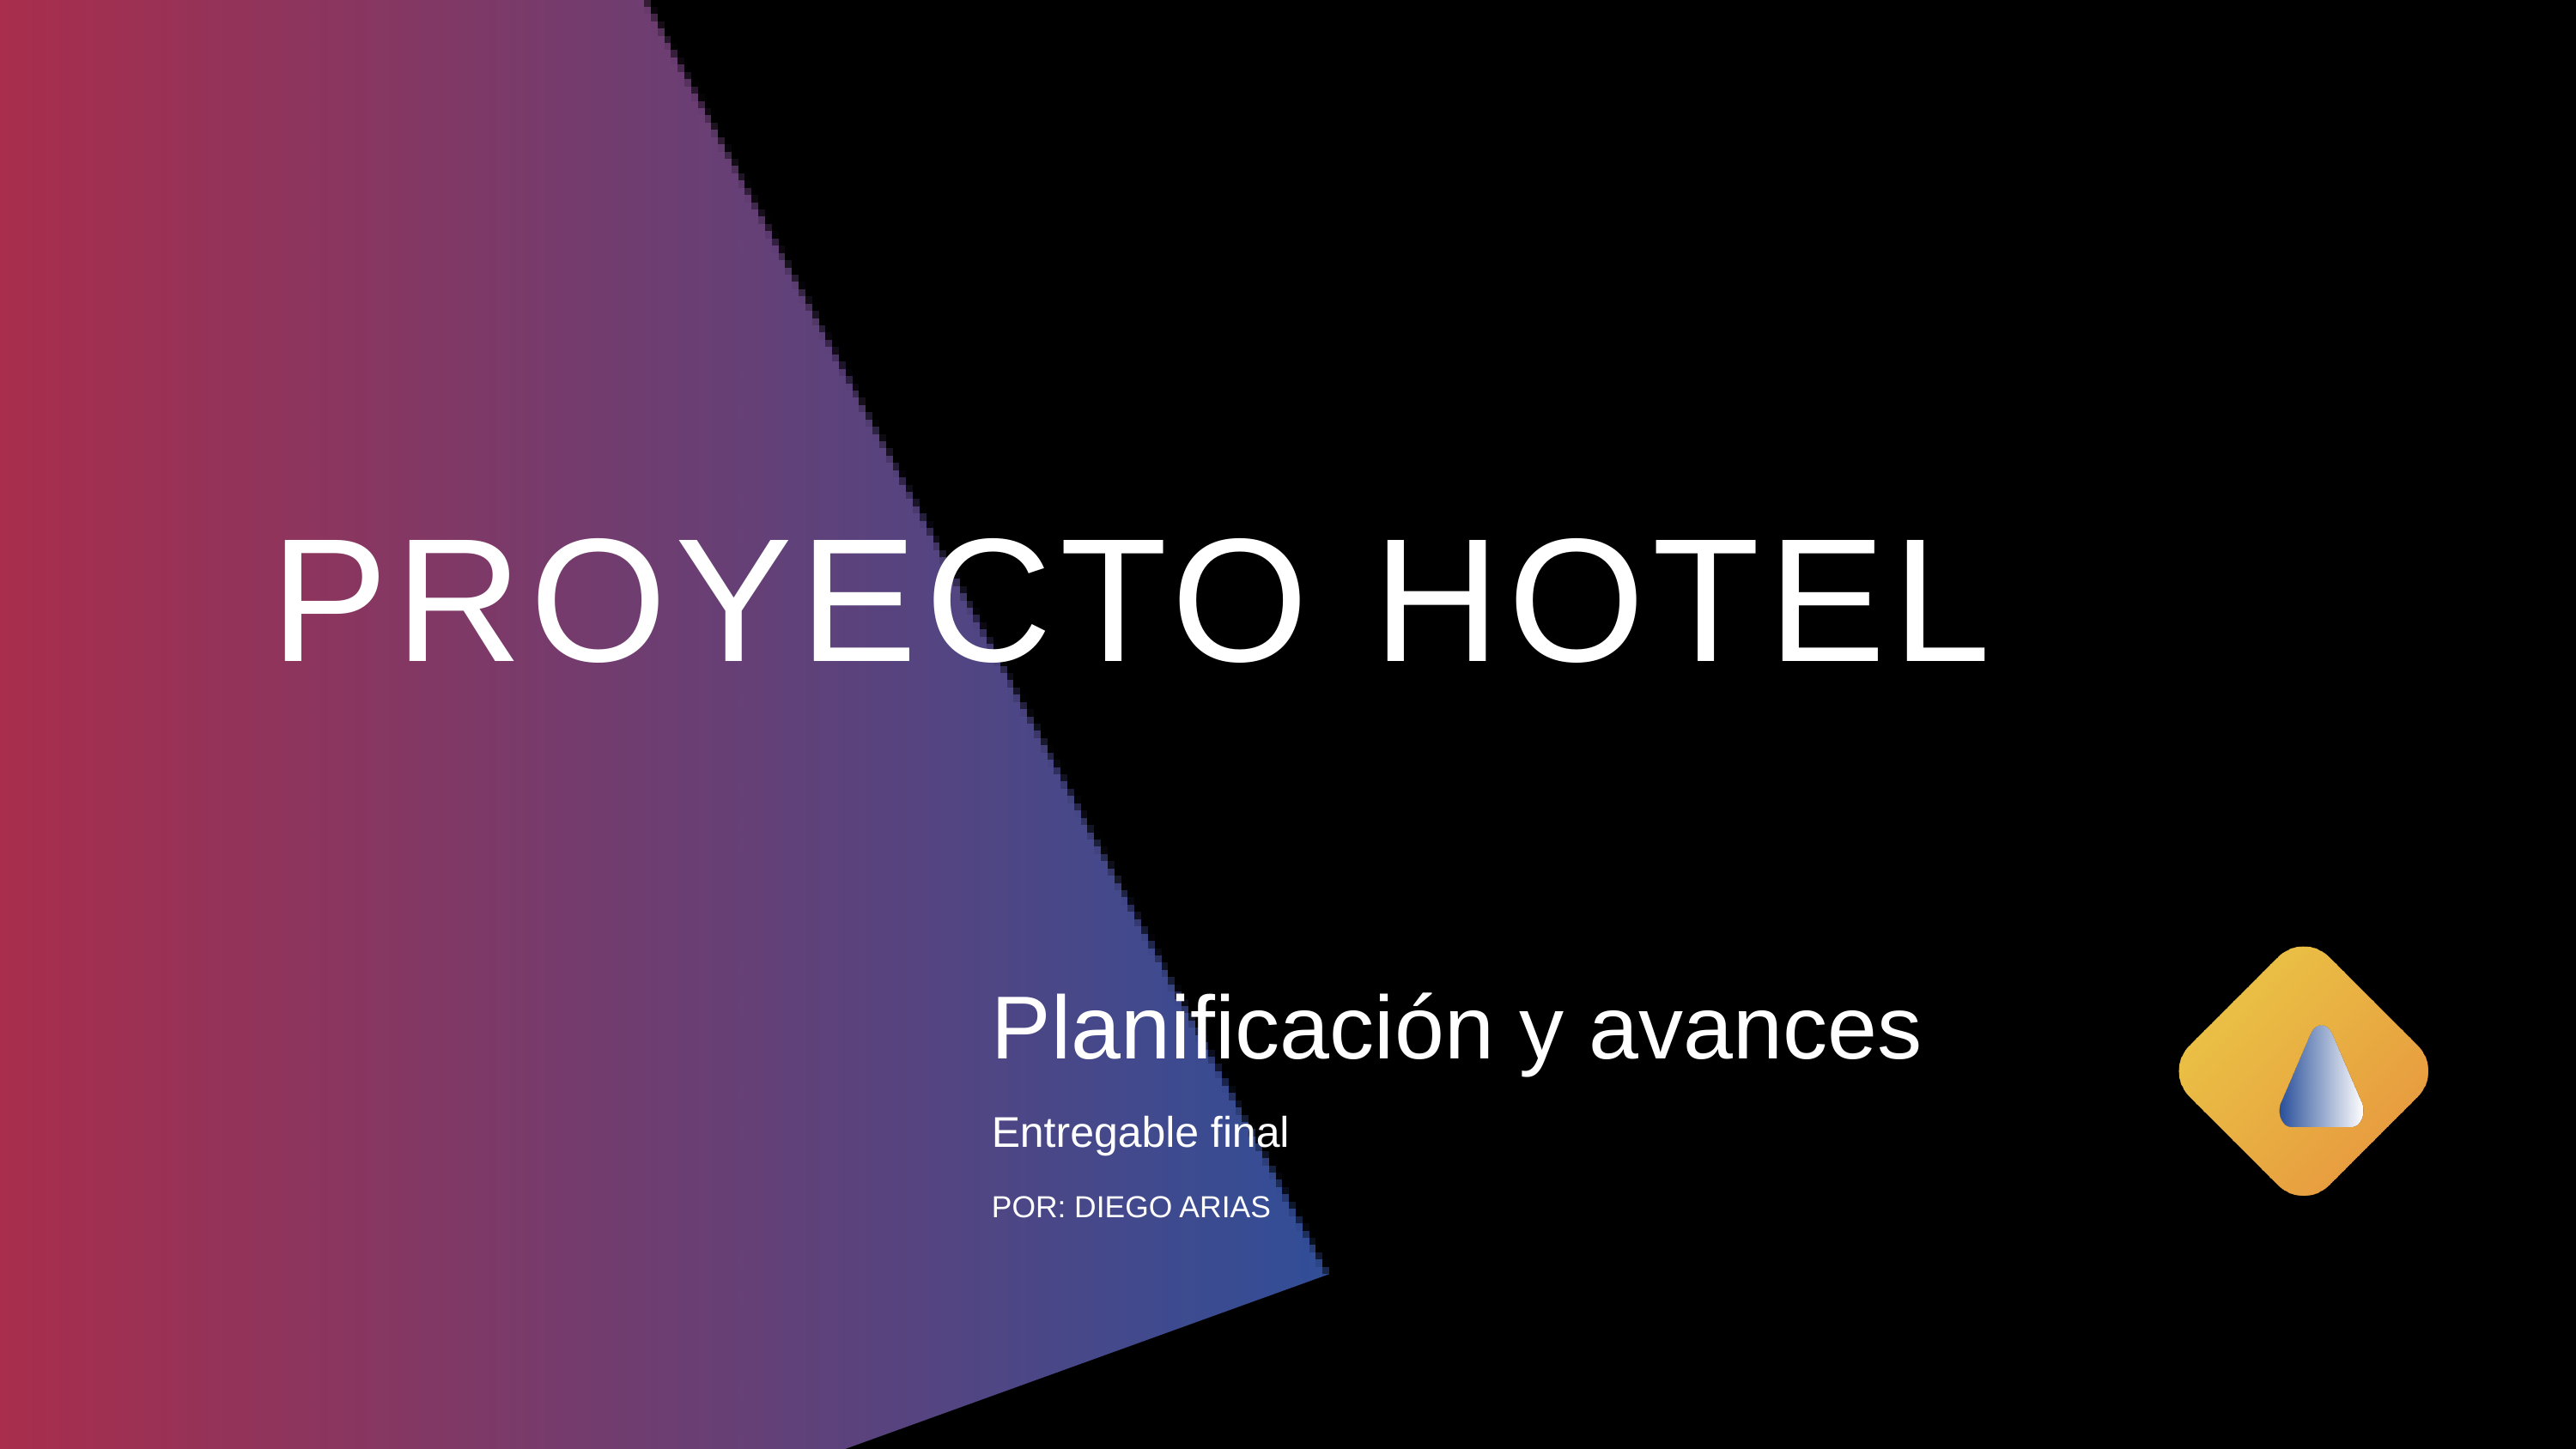

PROYECTO HOTEL

Planificación y avances

Entregable final
POR: DIEGO ARIAS